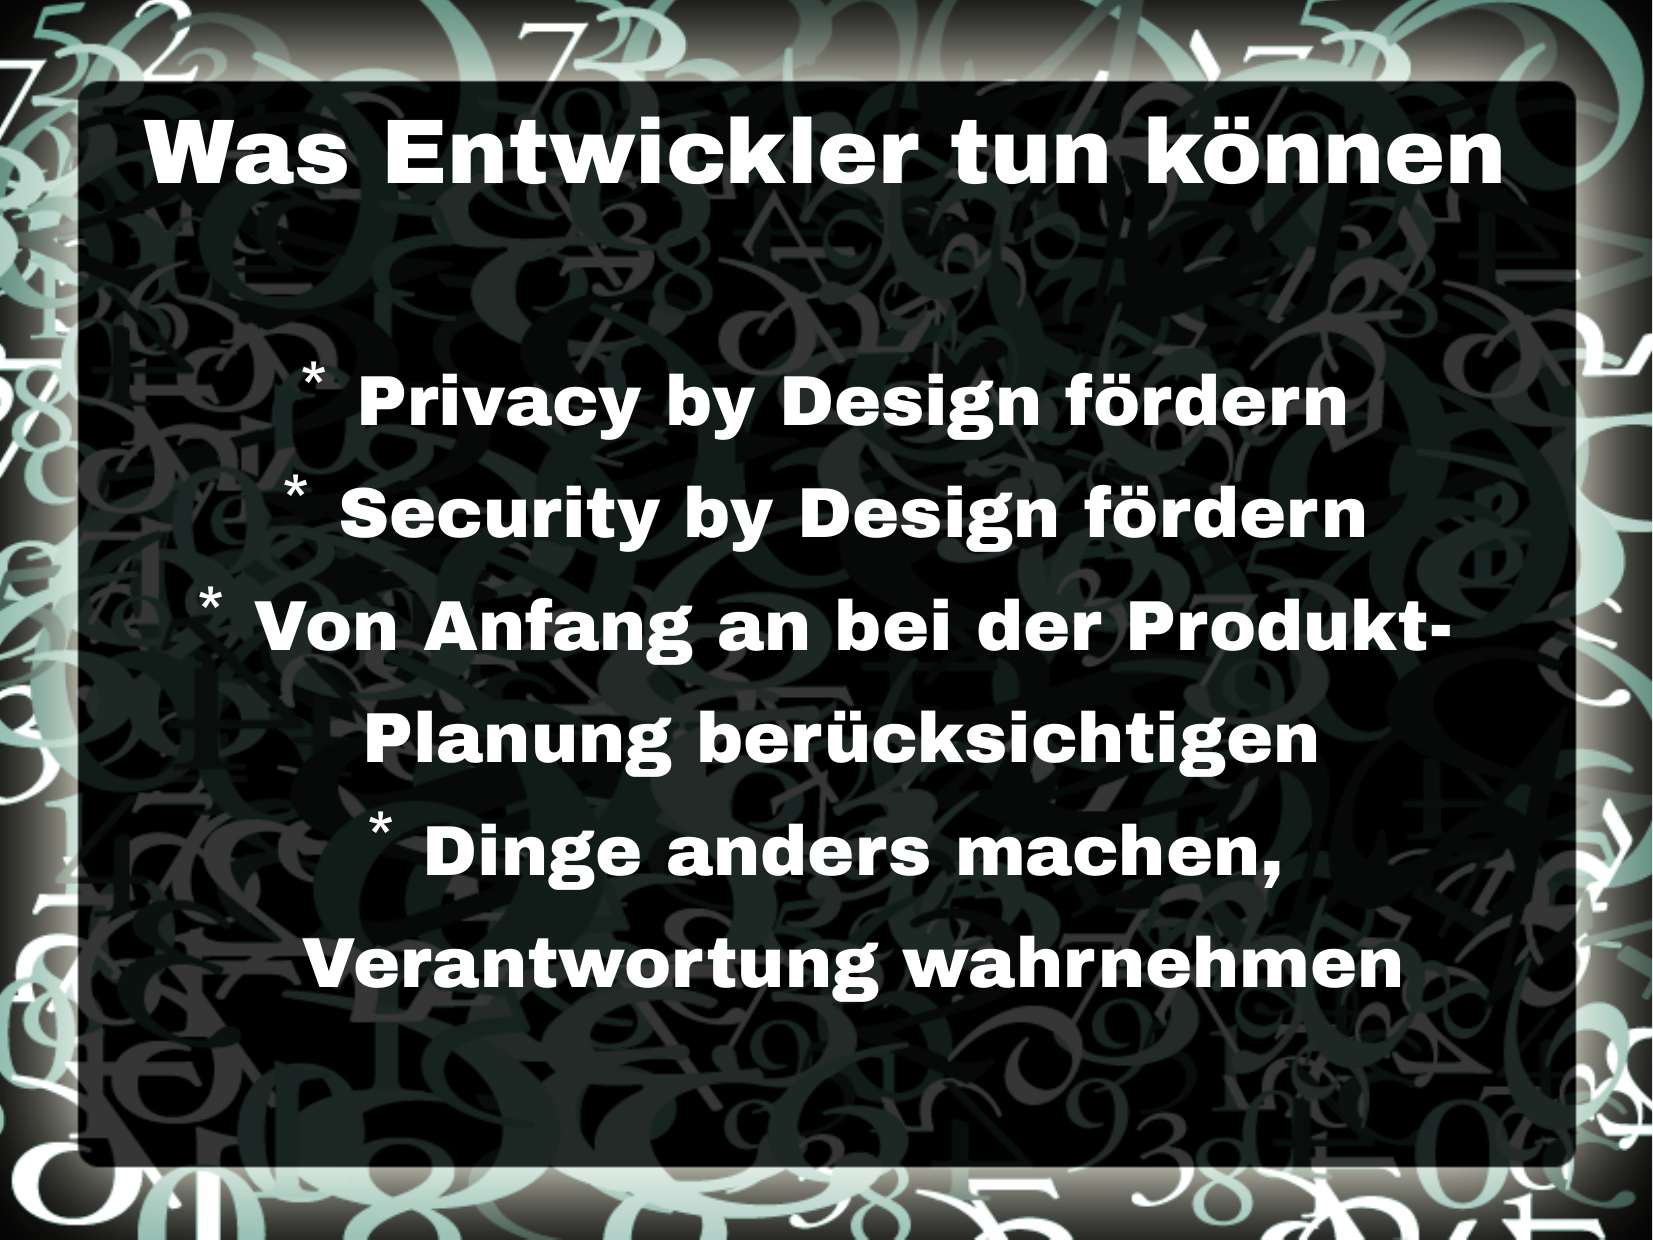

Was Entwickler tun können
Privacy by Design fördern
Security by Design fördern
Von Anfang an bei der Produkt-Planung berücksichtigen
Dinge anders machen, Verantwortung wahrnehmen